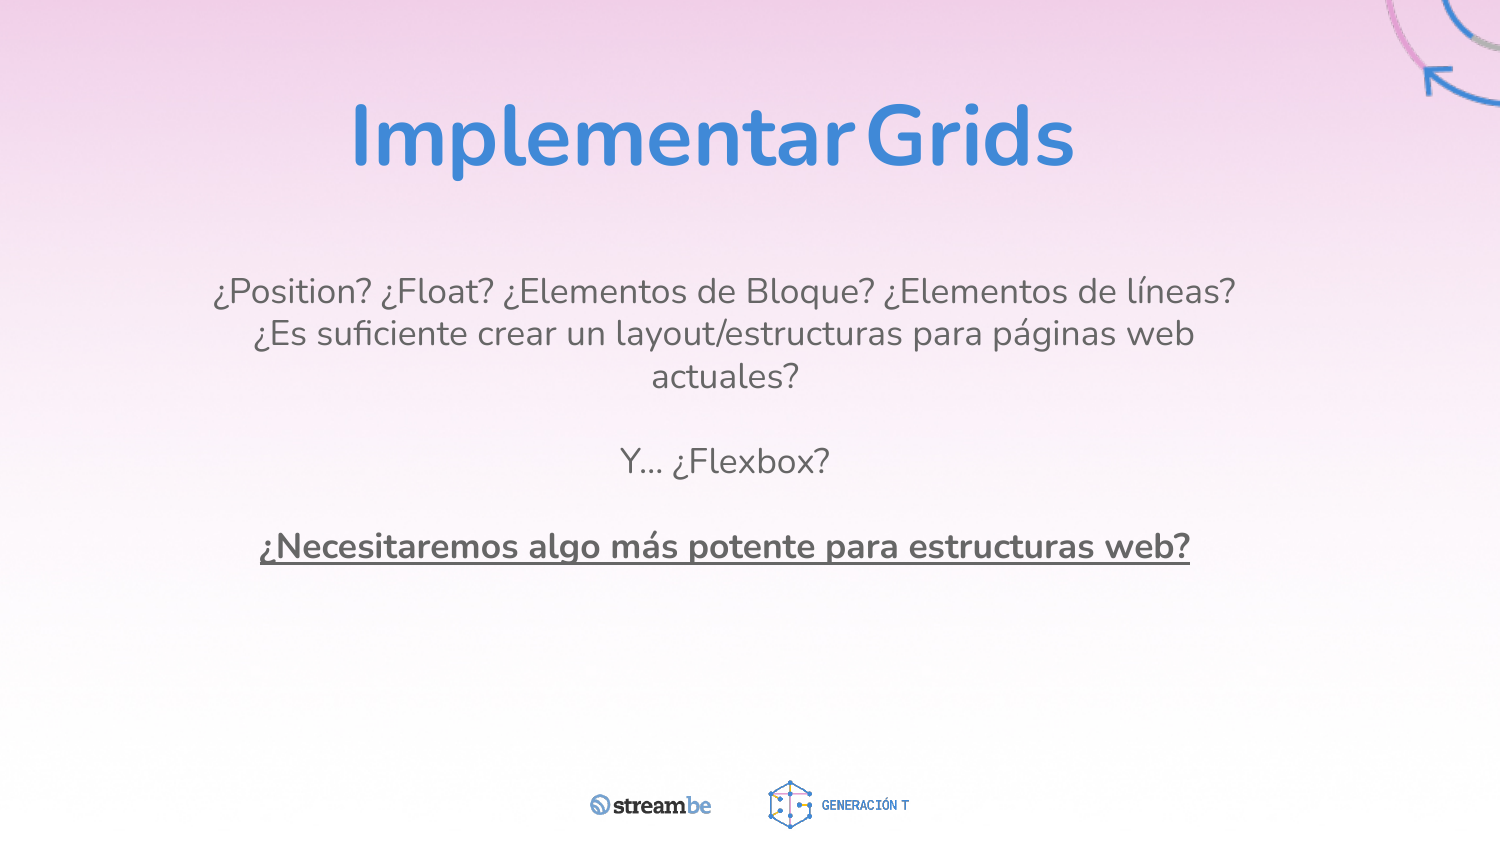

Implementar Grids
¿Position? ¿Float? ¿Elementos de Bloque? ¿Elementos de líneas?
¿Es suficiente crear un layout/estructuras para páginas web actuales?
Y… ¿Flexbox?
¿Necesitaremos algo más potente para estructuras web?